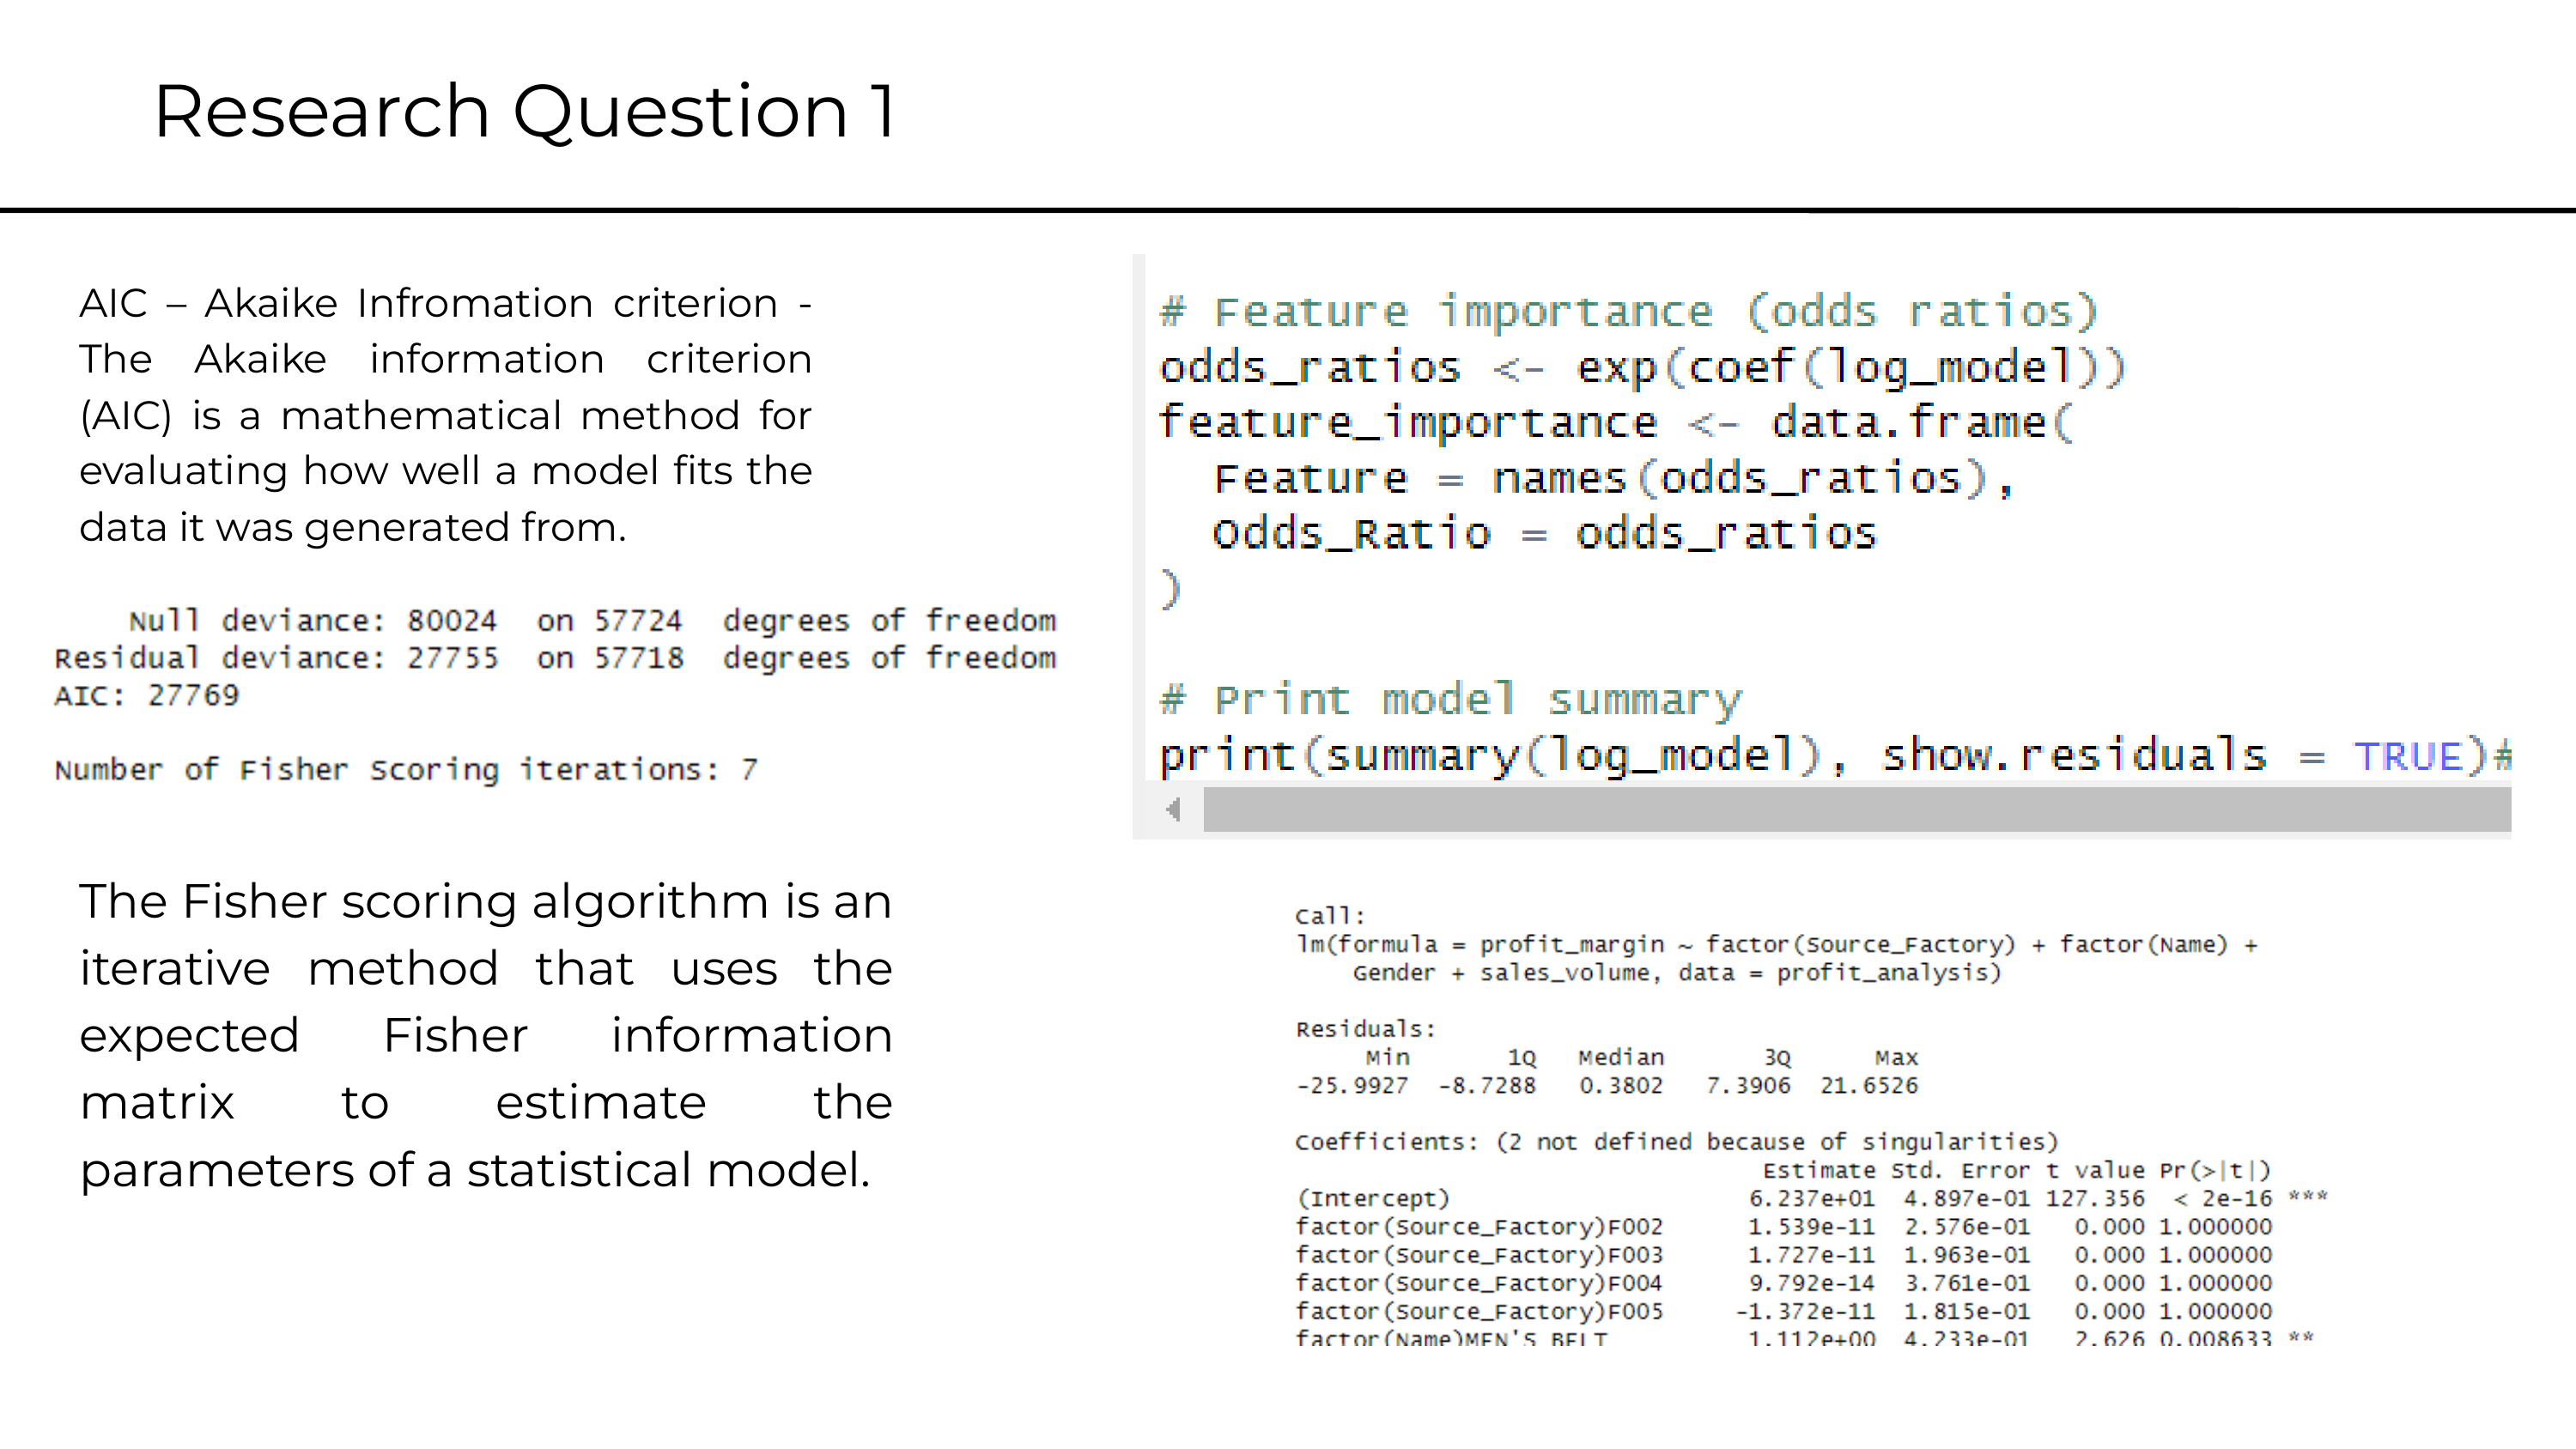

Research Question 1

AIC – Akaike Infromation criterion - The Akaike information criterion (AIC) is a mathematical method for evaluating how well a model fits the data it was generated from.

The Fisher scoring algorithm is an iterative method that uses the expected Fisher information matrix to estimate the parameters of a statistical model.